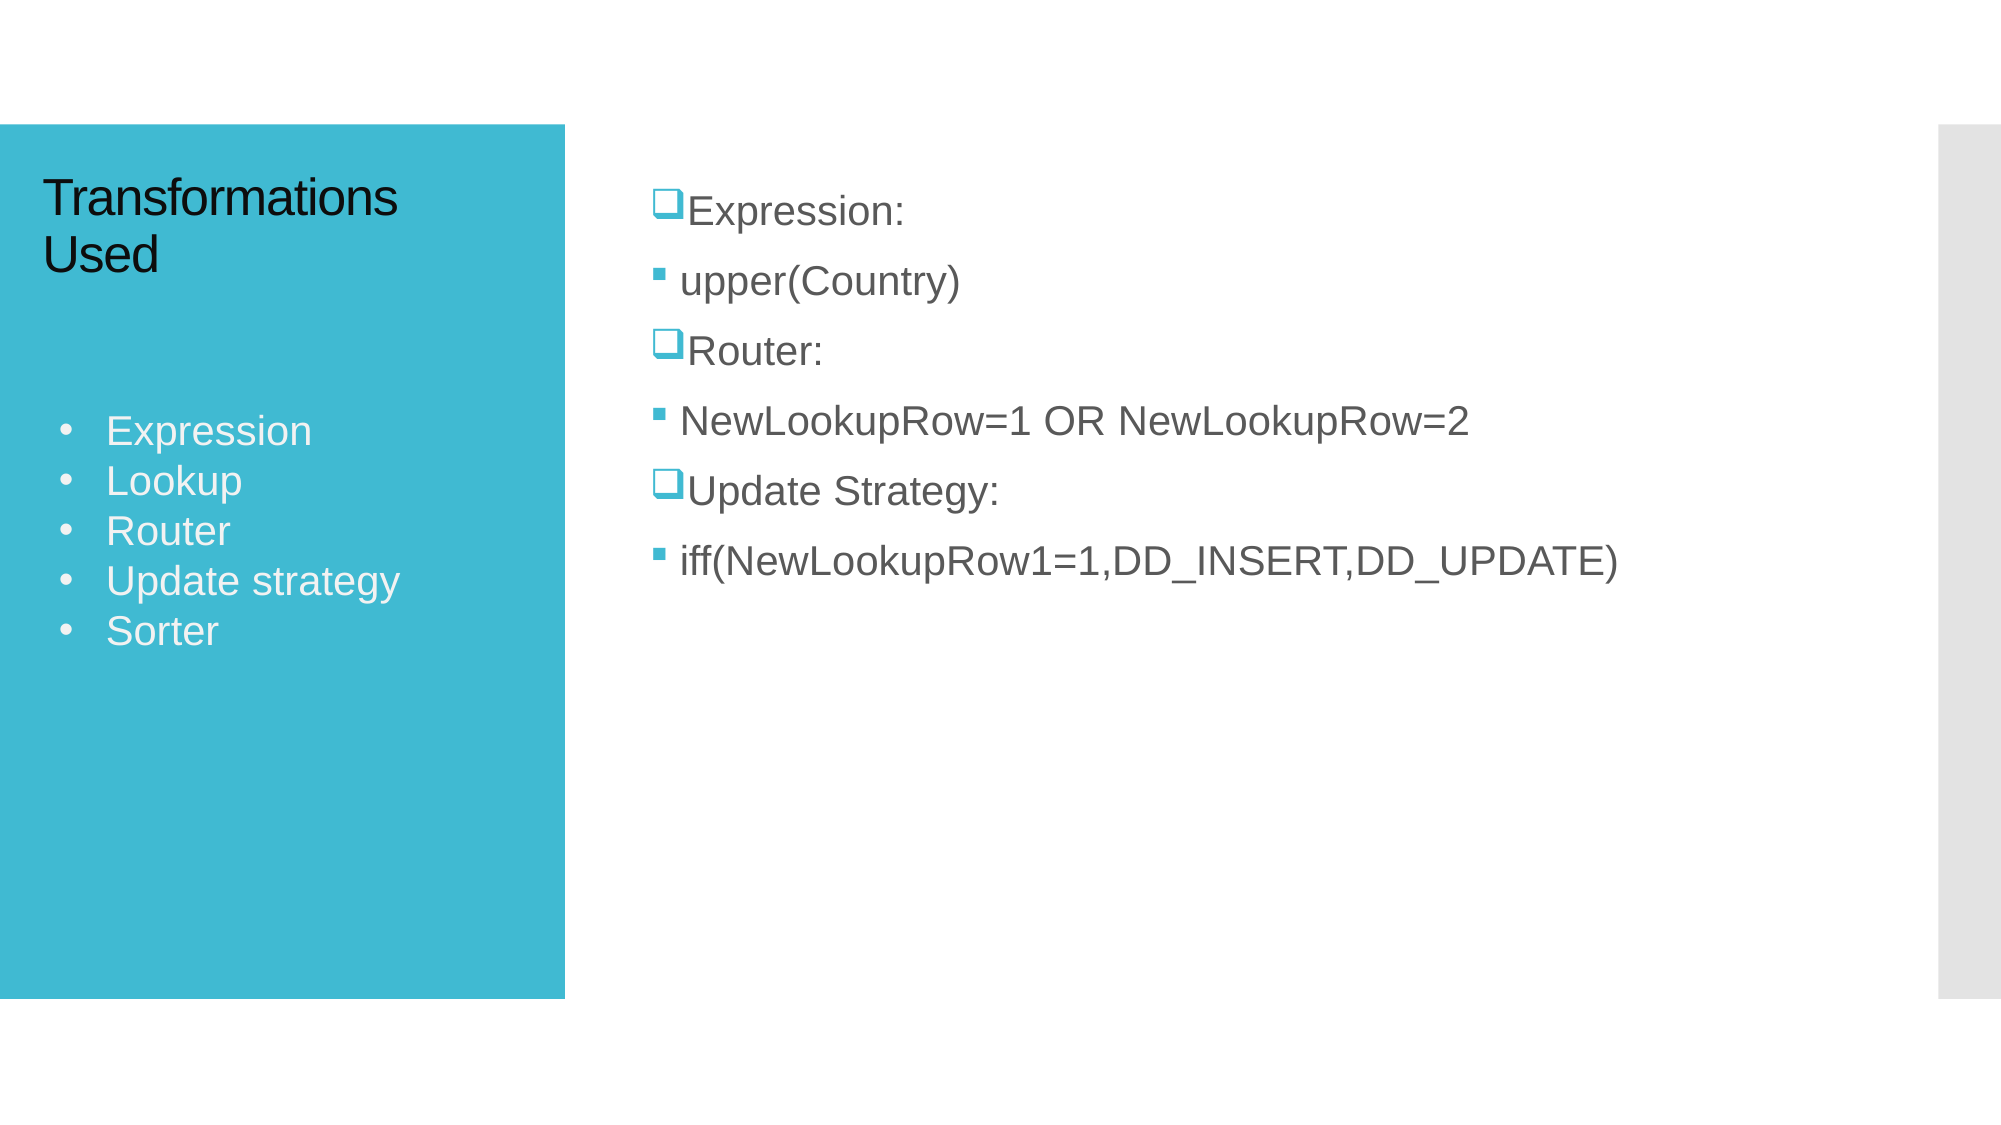

# Transformations Used
Expression:
upper(Country)
Router:
NewLookupRow=1 OR NewLookupRow=2
Update Strategy:
iff(NewLookupRow1=1,DD_INSERT,DD_UPDATE)

Expression
Lookup
Router
Update strategy
Sorter